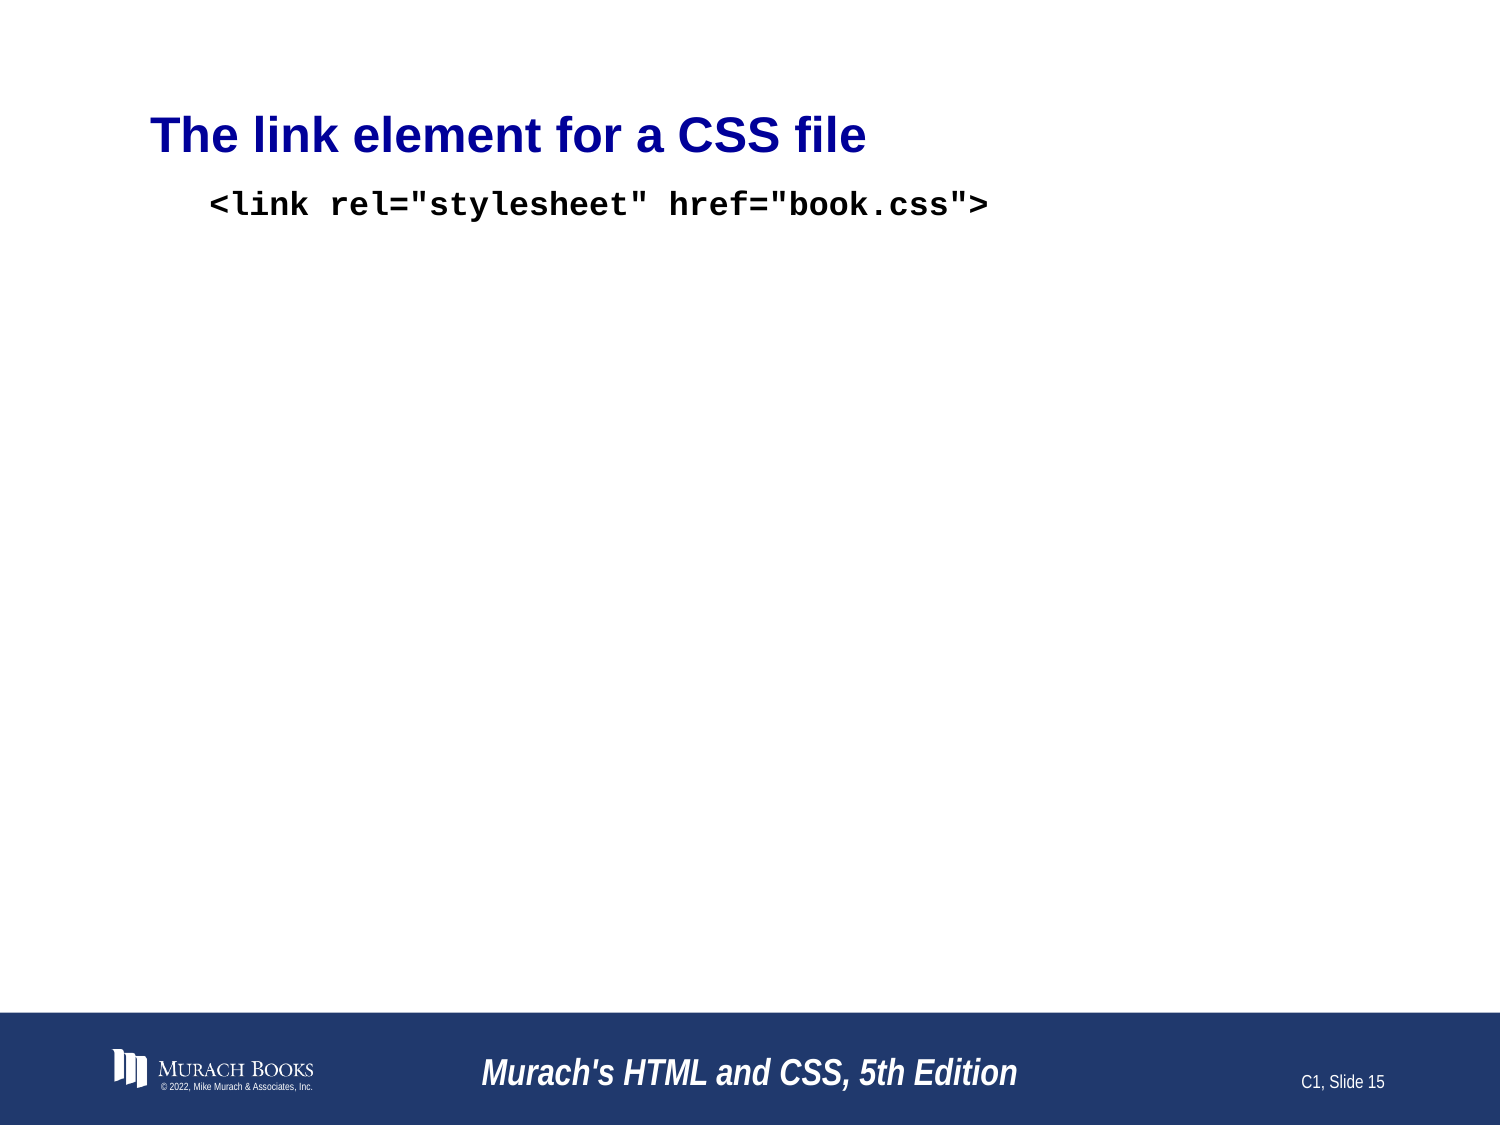

# The link element for a CSS file
<link rel="stylesheet" href="book.css">

© 2022, Mike Murach & Associates, Inc.
Murach's HTML and CSS, 5th Edition

C1, Slide 15